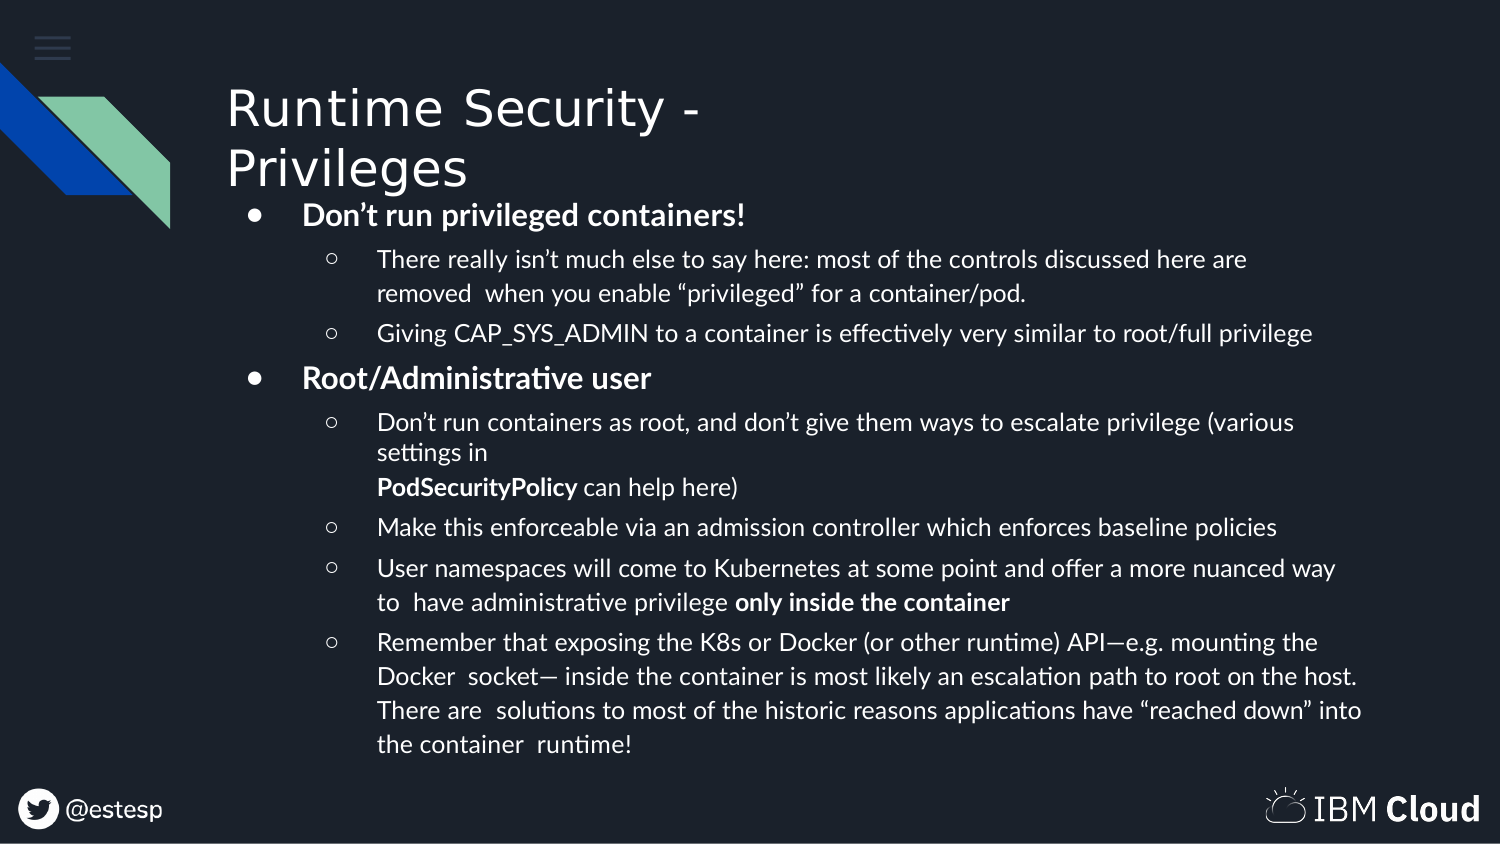

# Runtime Security - Privileges
Don’t run privileged containers!
There really isn’t much else to say here: most of the controls discussed here are removed  when you enable “privileged” for a container/pod.
Giving CAP_SYS_ADMIN to a container is effectively very similar to root/full privilege
Root/Administrative user
Don’t run containers as root, and don’t give them ways to escalate privilege (various settings in
PodSecurityPolicy can help here)
Make this enforceable via an admission controller which enforces baseline policies
User namespaces will come to Kubernetes at some point and offer a more nuanced way to  have administrative privilege only inside the container
Remember that exposing the K8s or Docker (or other runtime) API—e.g. mounting the Docker  socket— inside the container is most likely an escalation path to root on the host. There are  solutions to most of the historic reasons applications have “reached down” into the container  runtime!